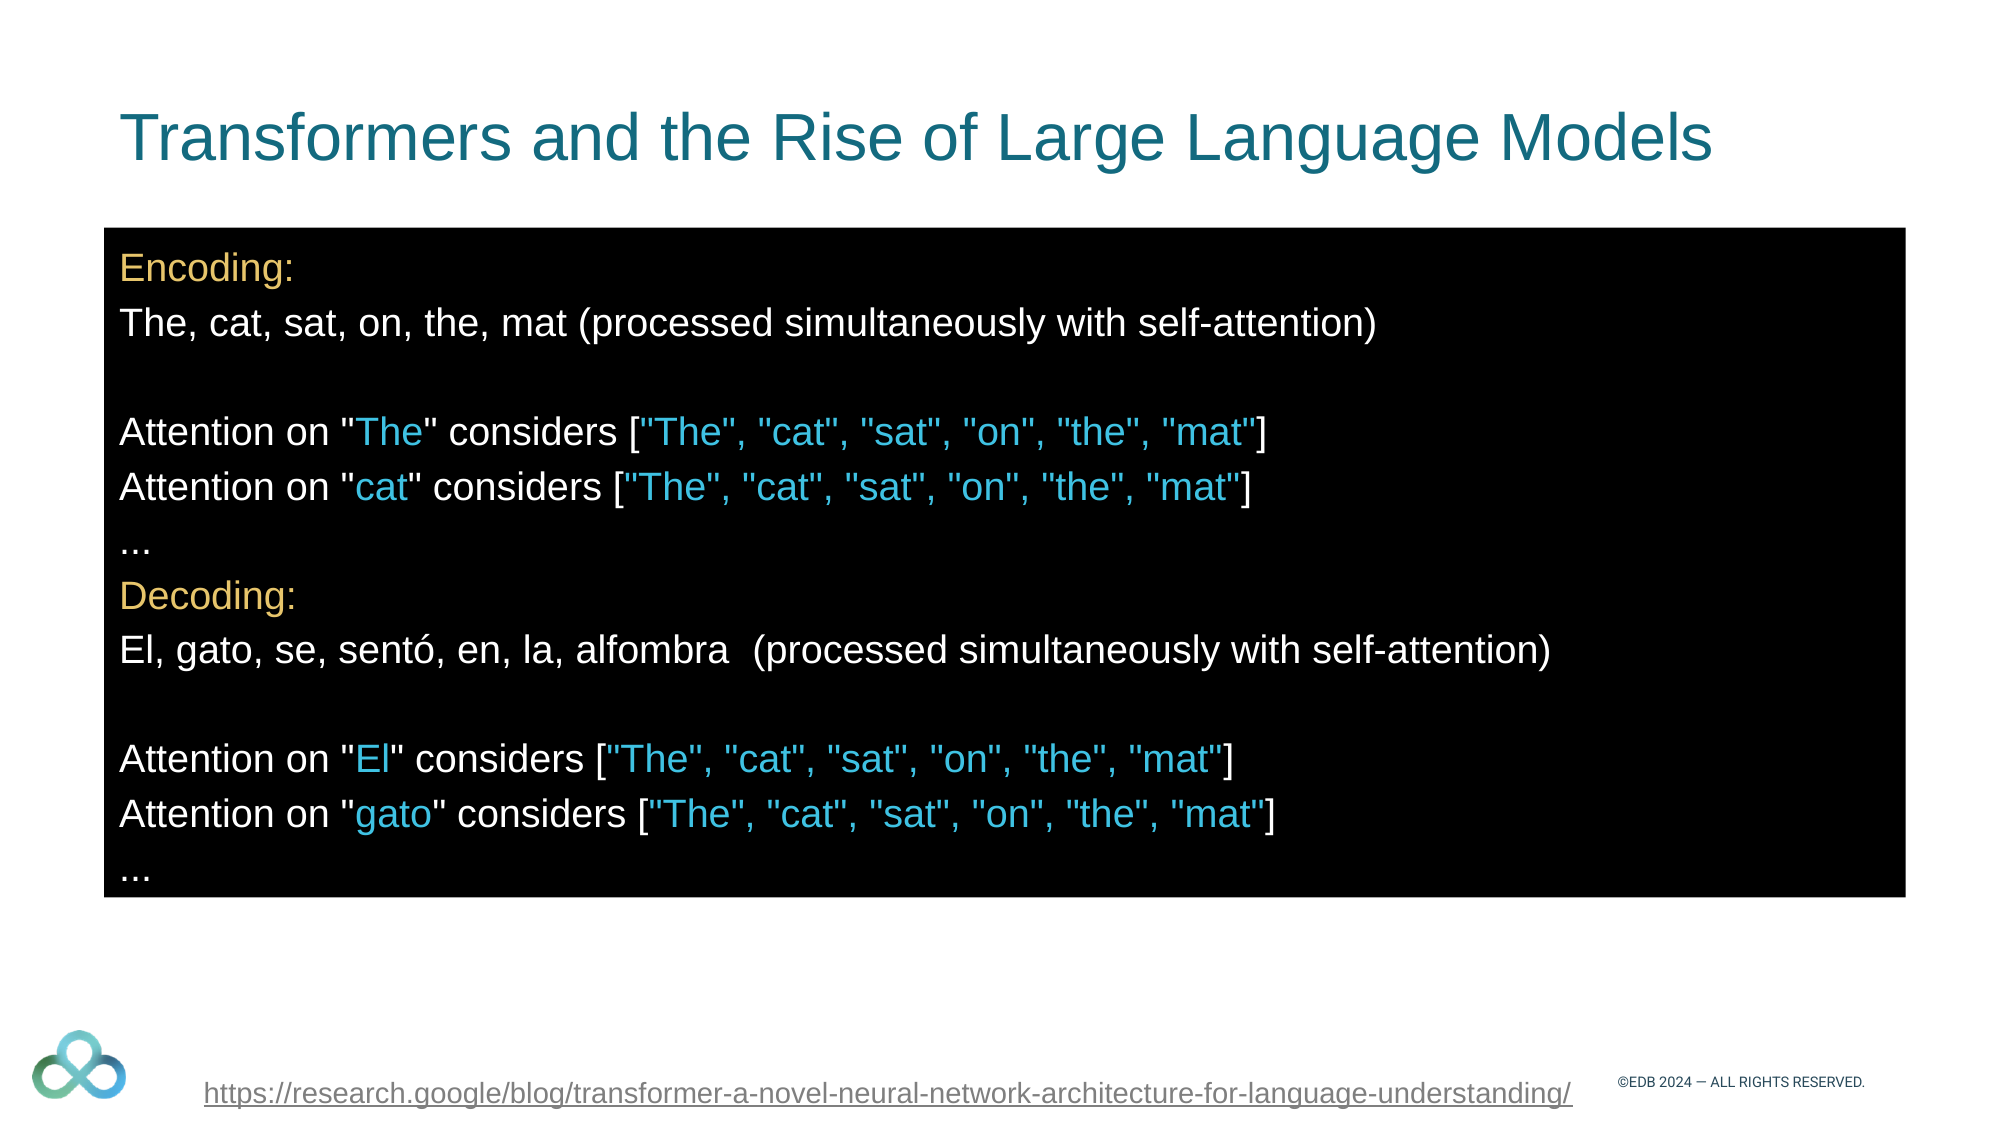

# Transformers and the Rise of Large Language Models

Encoding:
The, cat, sat, on, the, mat (processed simultaneously with self-attention)

Attention on "The" considers ["The", "cat", "sat", "on", "the", "mat"]
Attention on "cat" considers ["The", "cat", "sat", "on", "the", "mat"]
...
Decoding:
El, gato, se, sentó, en, la, alfombra  (processed simultaneously with self-attention)

Attention on "El" considers ["The", "cat", "sat", "on", "the", "mat"]
Attention on "gato" considers ["The", "cat", "sat", "on", "the", "mat"]
...
https://research.google/blog/transformer-a-novel-neural-network-architecture-for-language-understanding/